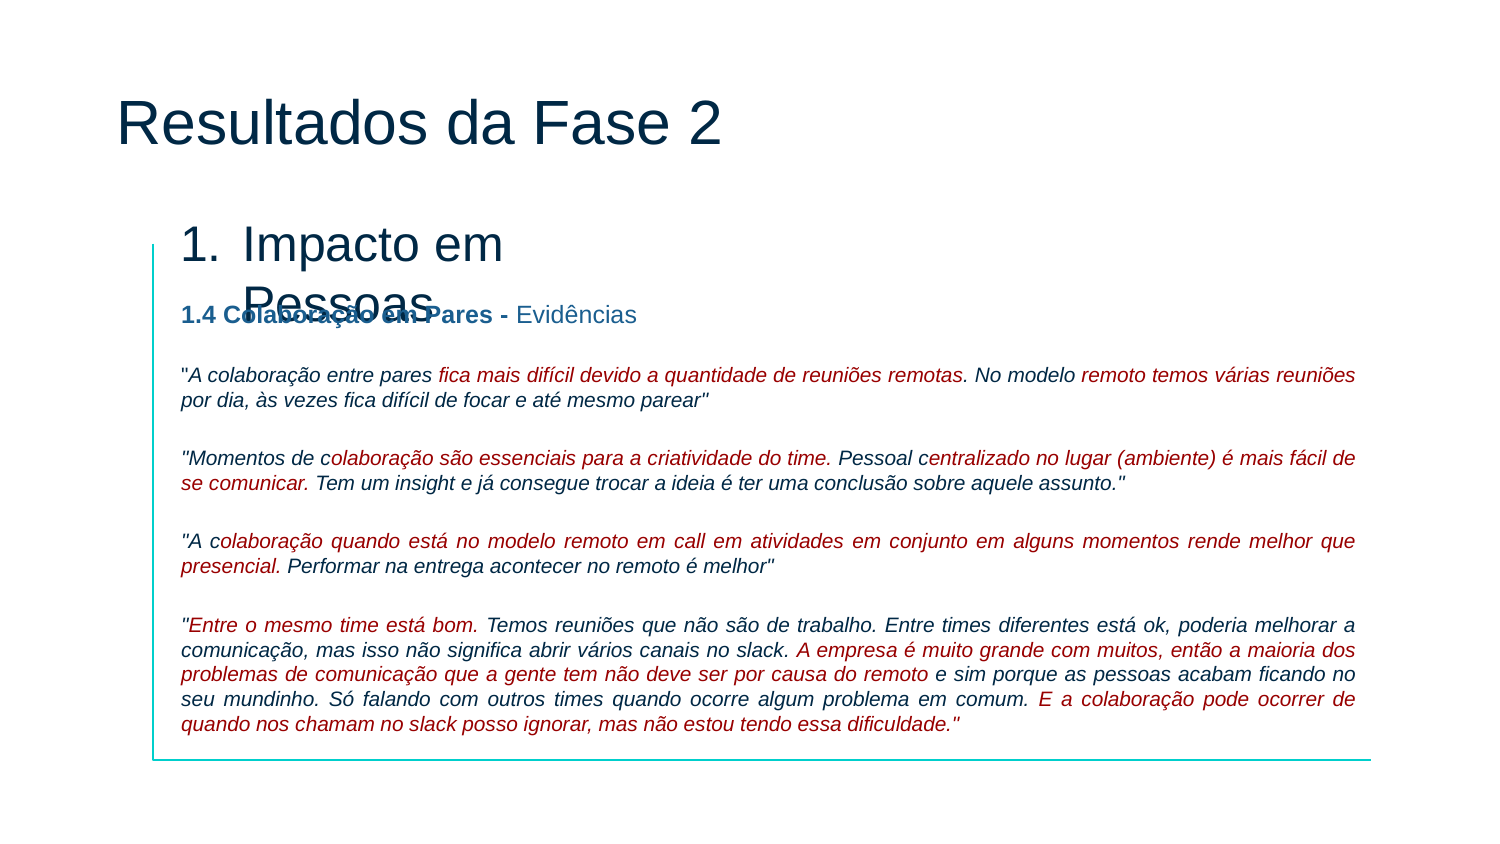

Resultados da Fase 2
Impacto em Pessoas
1.4 Colaboração em Pares - Evidências
"A colaboração entre pares fica mais difícil devido a quantidade de reuniões remotas. No modelo remoto temos várias reuniões por dia, às vezes fica difícil de focar e até mesmo parear"
"Momentos de colaboração são essenciais para a criatividade do time. Pessoal centralizado no lugar (ambiente) é mais fácil de se comunicar. Tem um insight e já consegue trocar a ideia é ter uma conclusão sobre aquele assunto."
"A colaboração quando está no modelo remoto em call em atividades em conjunto em alguns momentos rende melhor que presencial. Performar na entrega acontecer no remoto é melhor"
"Entre o mesmo time está bom. Temos reuniões que não são de trabalho. Entre times diferentes está ok, poderia melhorar a comunicação, mas isso não significa abrir vários canais no slack. A empresa é muito grande com muitos, então a maioria dos problemas de comunicação que a gente tem não deve ser por causa do remoto e sim porque as pessoas acabam ficando no seu mundinho. Só falando com outros times quando ocorre algum problema em comum. E a colaboração pode ocorrer de quando nos chamam no slack posso ignorar, mas não estou tendo essa dificuldade."